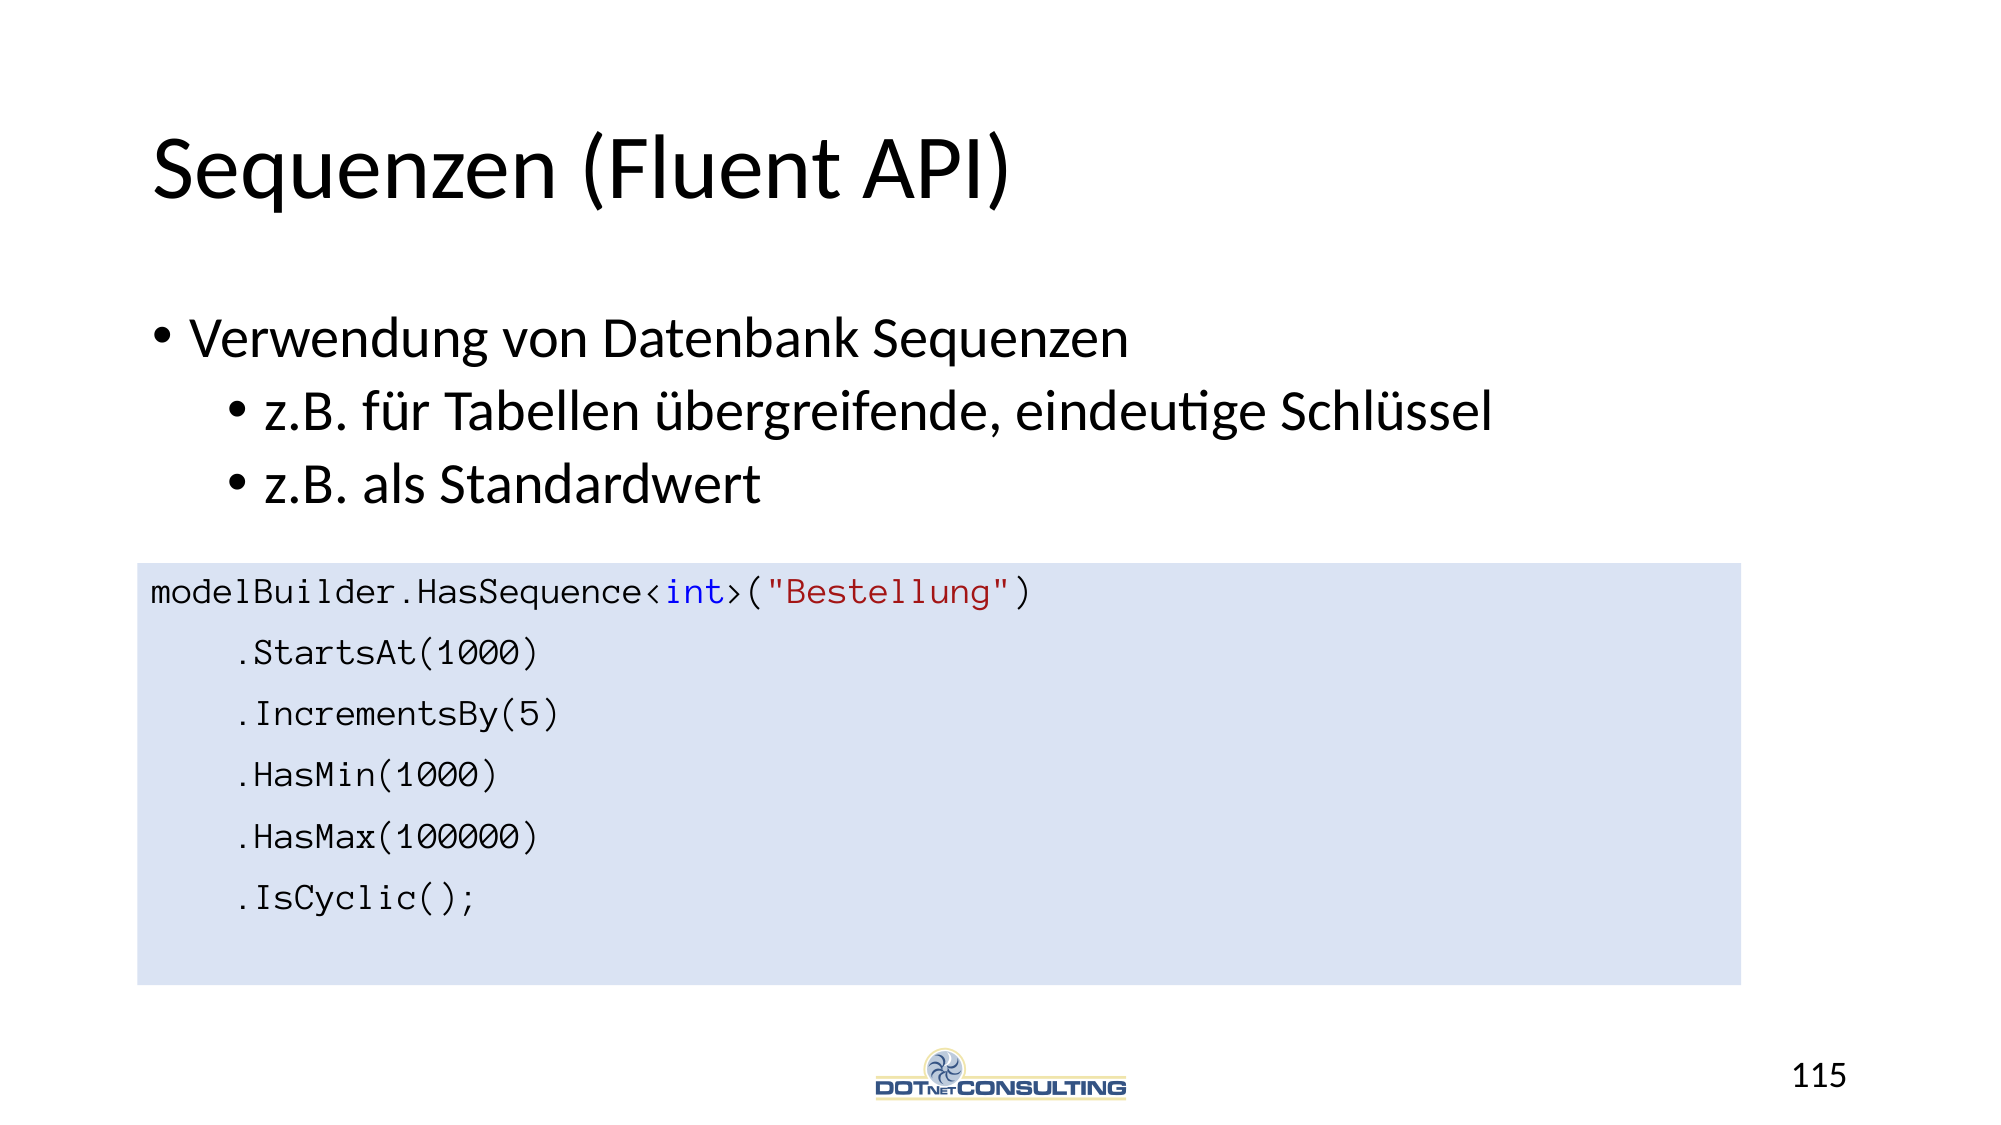

# Sequenzen (Fluent API)
Verwendung von Datenbank Sequenzen
z.B. für Tabellen übergreifende, eindeutige Schlüssel
z.B. als Standardwert
modelBuilder.HasSequence<int>("Bestellung")
    .StartsAt(1000)
    .IncrementsBy(5)
    .HasMin(1000)
    .HasMax(100000)
    .IsCyclic();
115